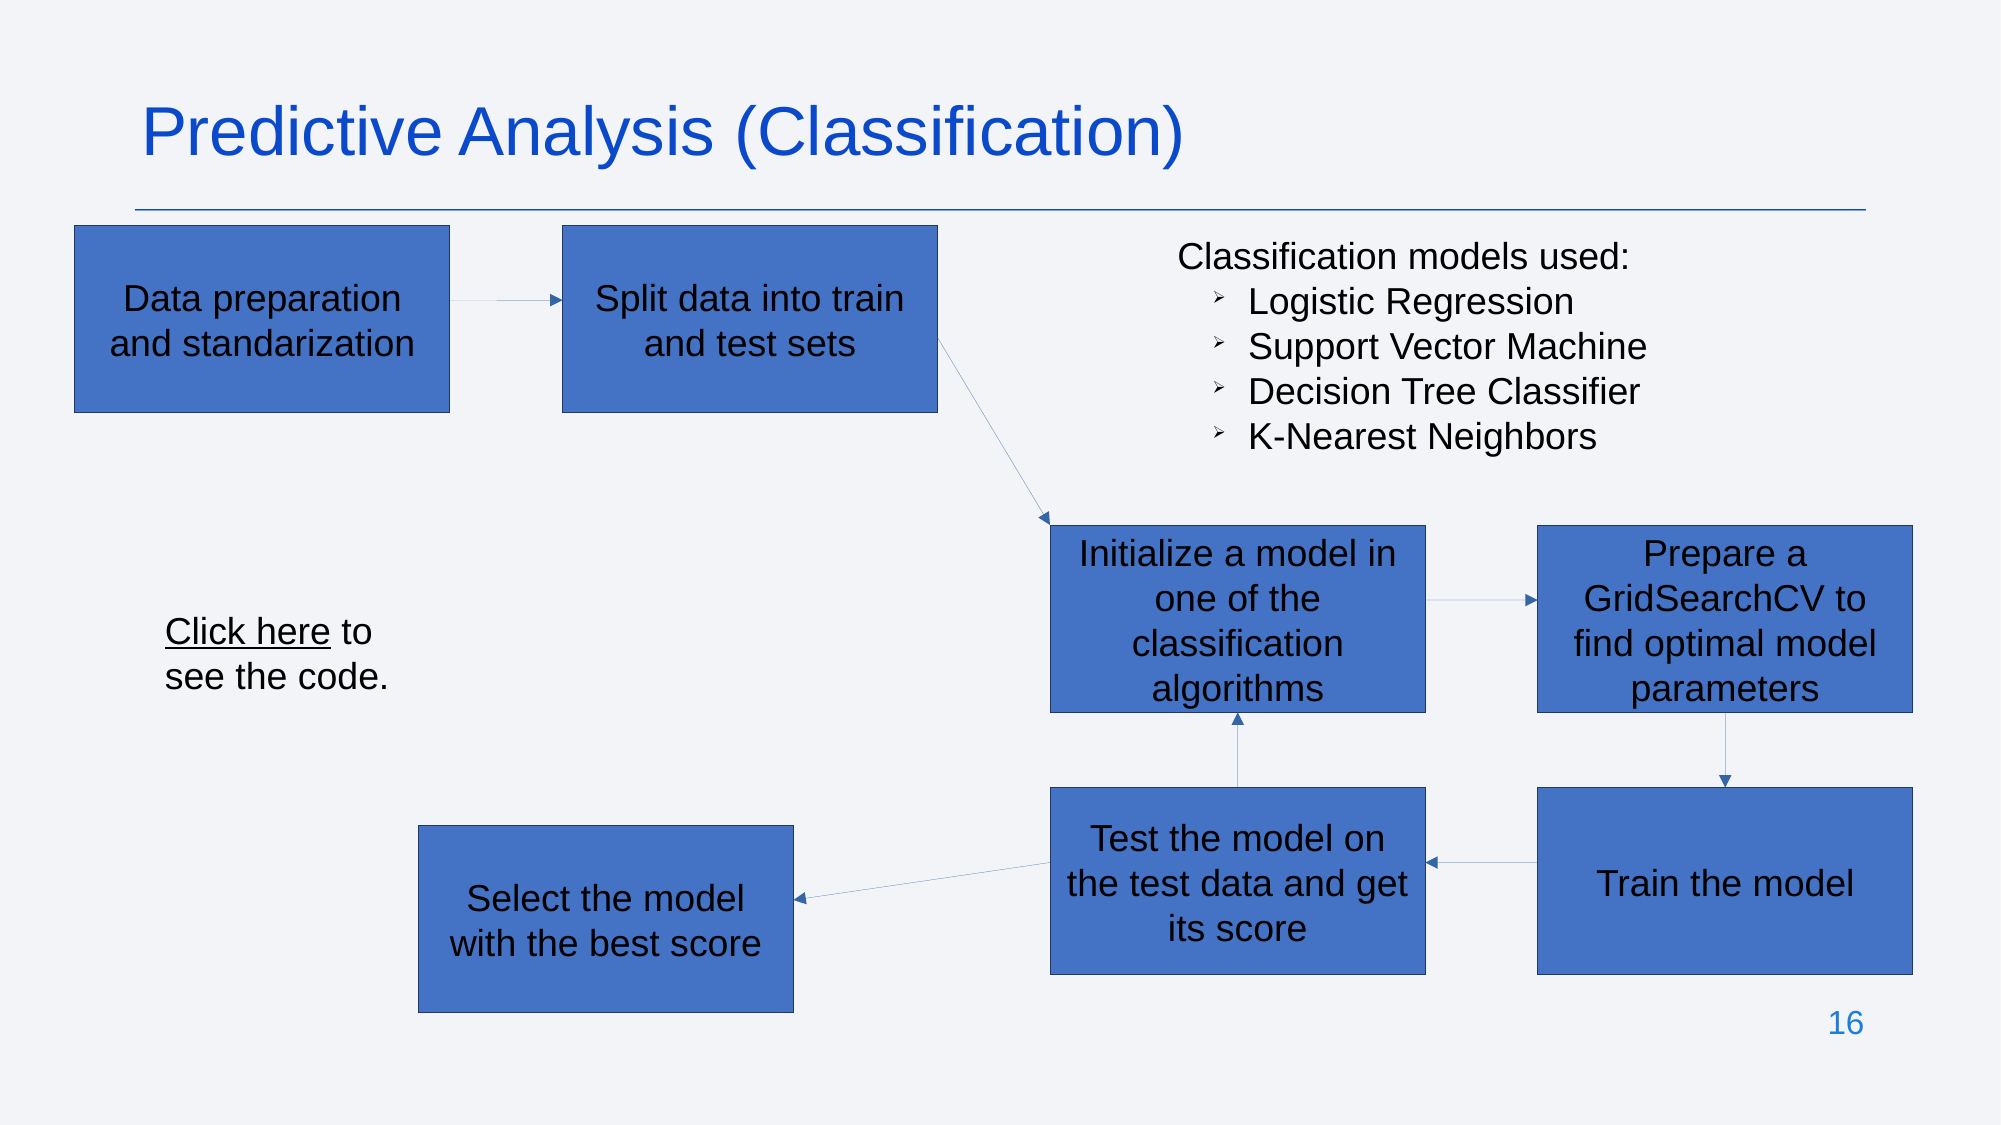

Predictive Analysis (Classification)
Classification models used:
Logistic Regression
Support Vector Machine
Decision Tree Classifier
K-Nearest Neighbors

Data preparation and standarization
Split data into train and test sets

Initialize a model in one of the classification algorithms
Prepare a GridSearchCV to find optimal model parameters
Click here to
see the code.

Test the model on the test data and get its score
Train the model
Select the model with the best score

16